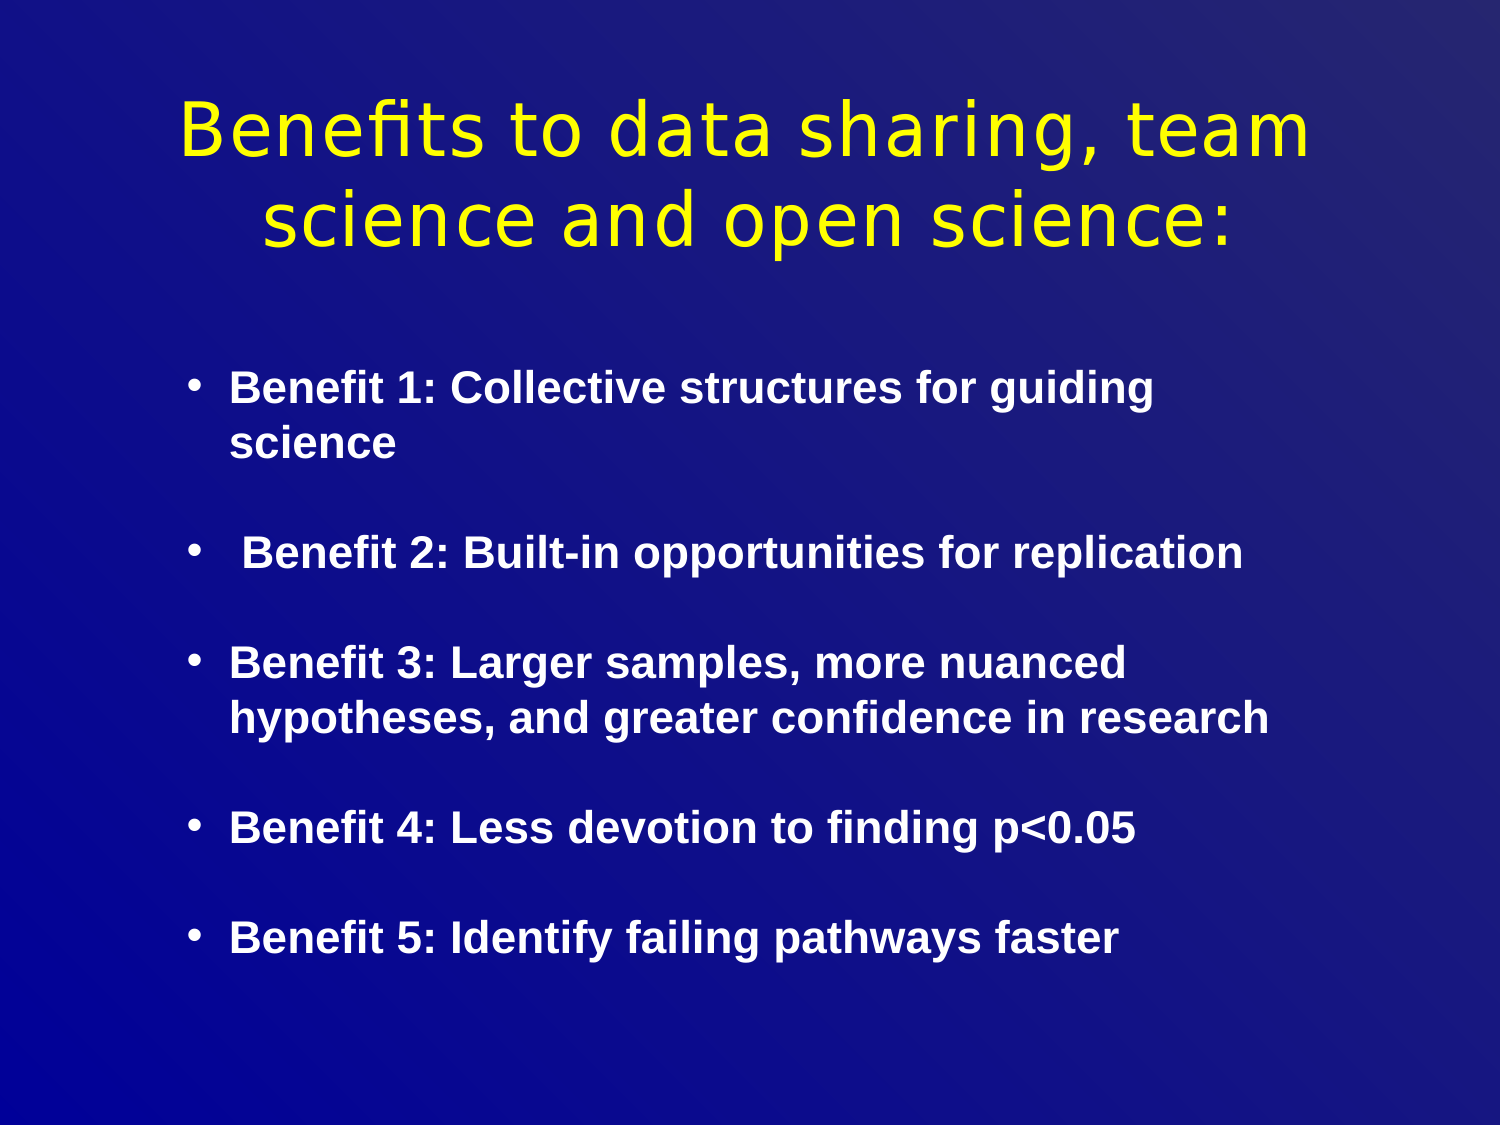

Benefits to data sharing, team science and open science:
Benefit 1: Collective structures for guiding science

 Benefit 2: Built-in opportunities for replication

Benefit 3: Larger samples, more nuanced hypotheses, and greater confidence in research

Benefit 4: Less devotion to finding p<0.05

Benefit 5: Identify failing pathways faster